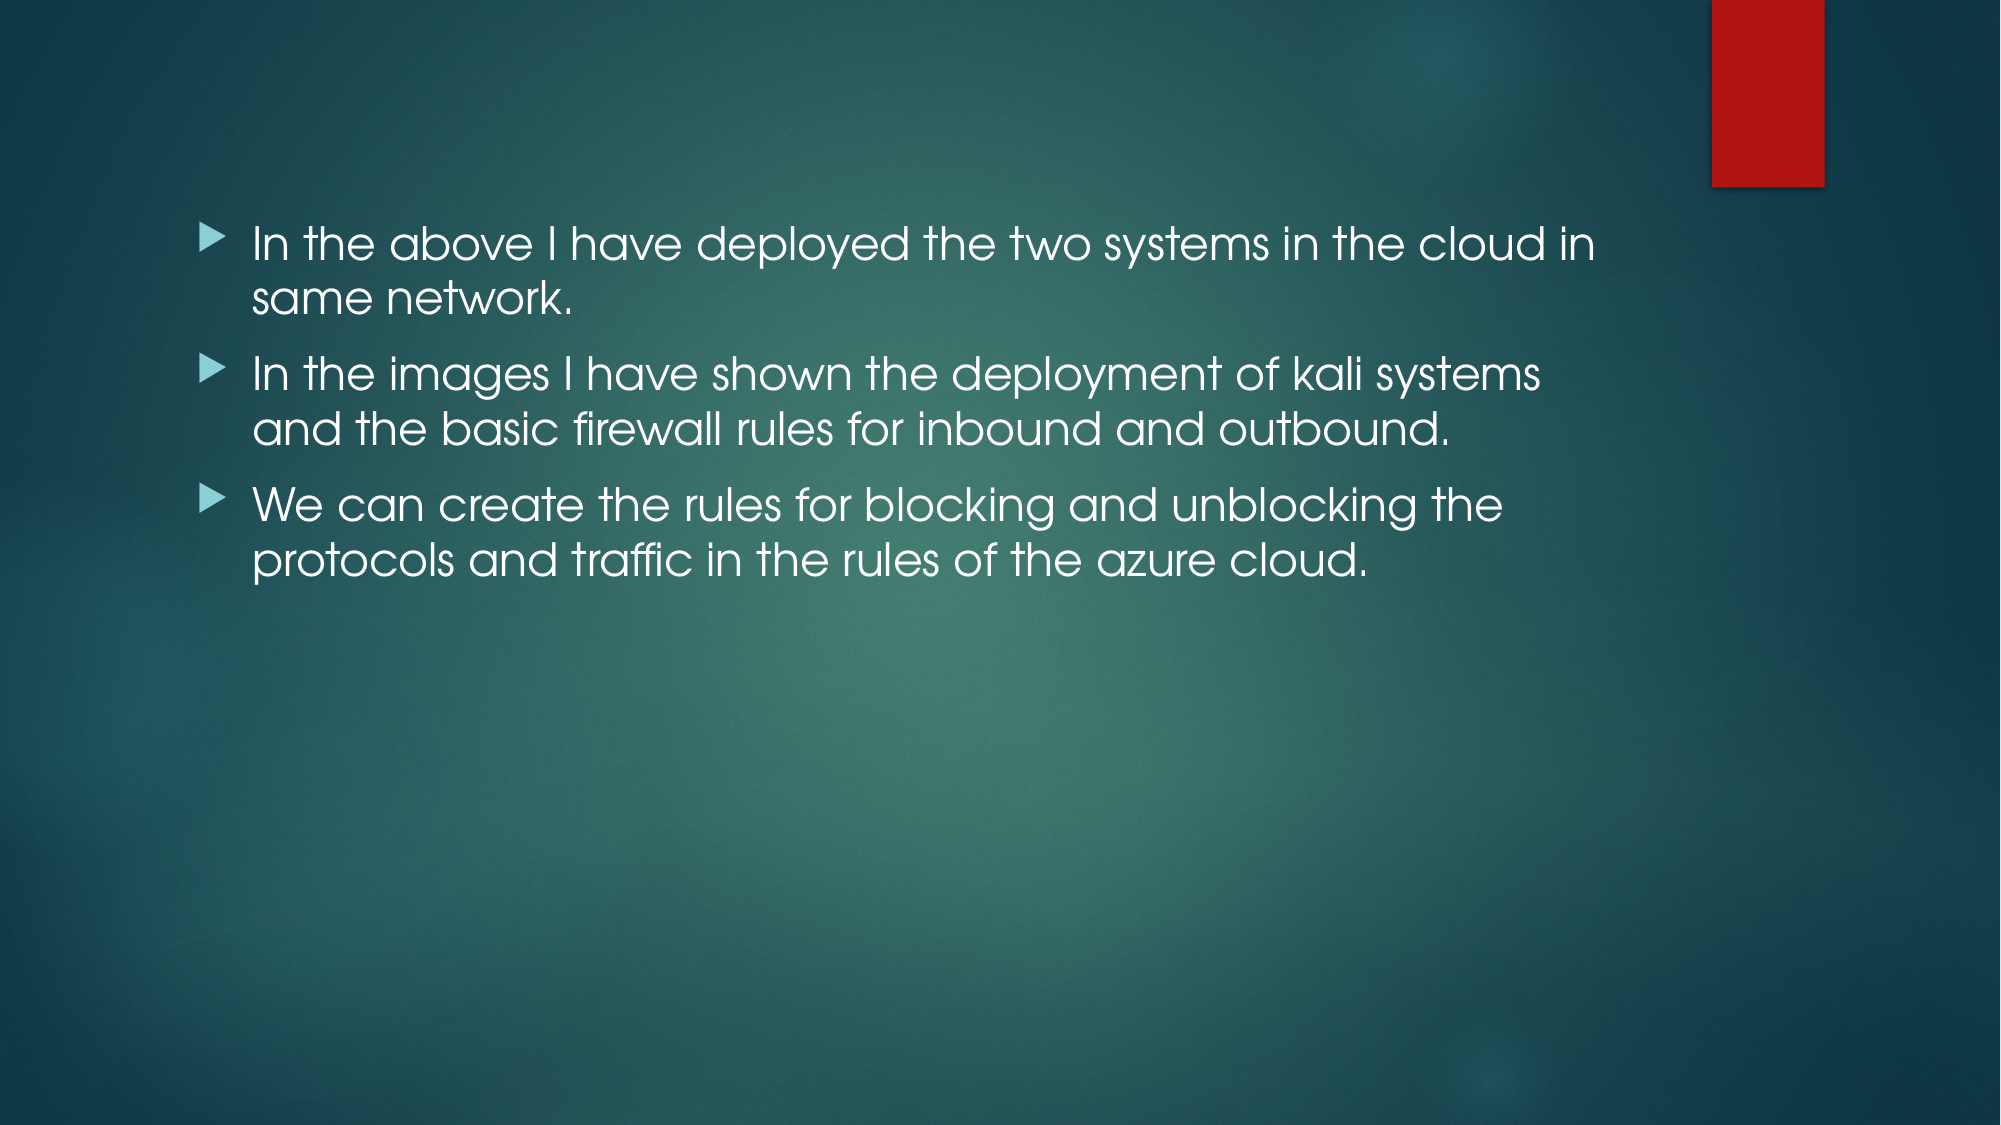

In the above I have deployed the two systems in the cloud in same network.
In the images I have shown the deployment of kali systems and the basic firewall rules for inbound and outbound.
We can create the rules for blocking and unblocking the protocols and traffic in the rules of the azure cloud.